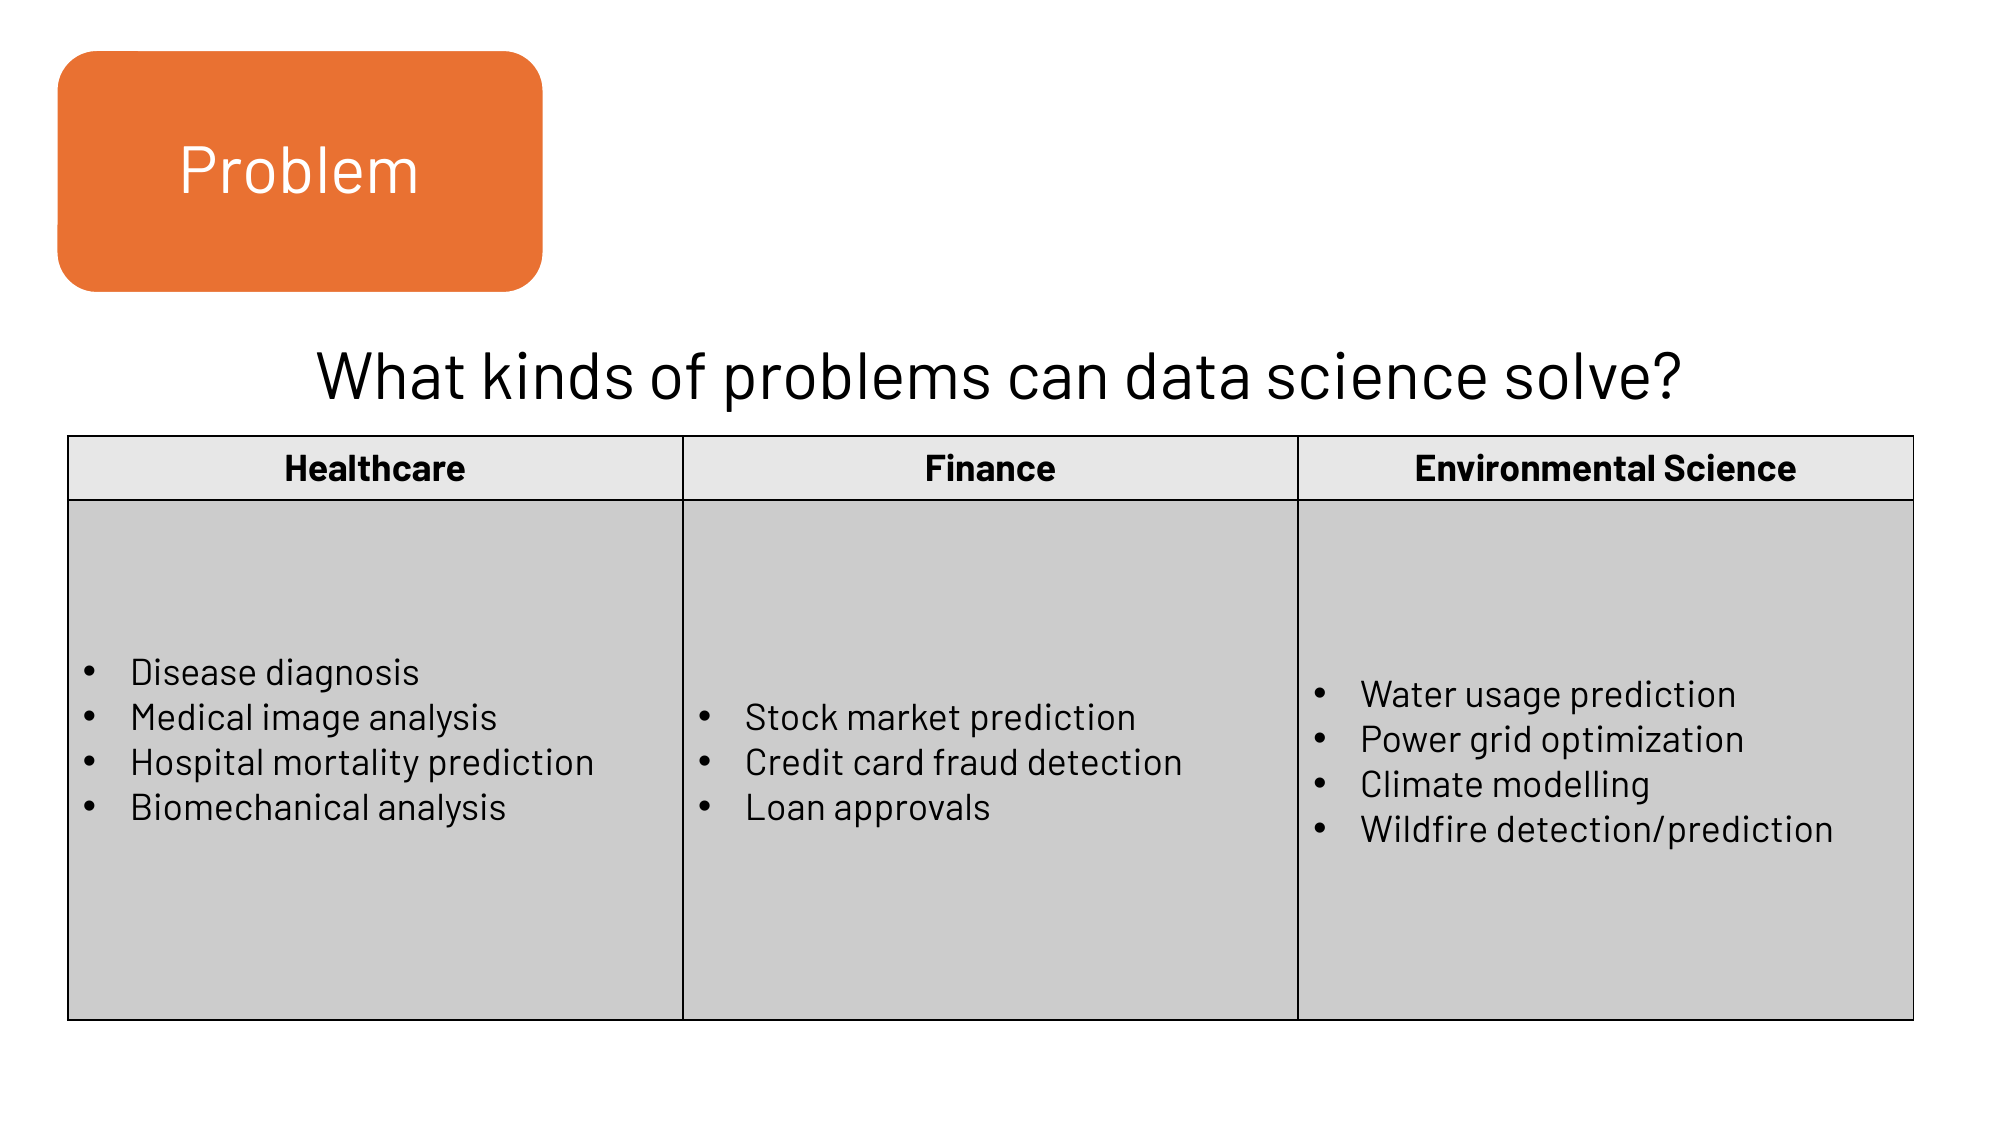

Problem
What kinds of problems can data science solve?
| Healthcare | Finance | Environmental Science |
| --- | --- | --- |
| Disease diagnosis Medical image analysis Hospital mortality prediction Biomechanical analysis | Stock market prediction Credit card fraud detection Loan approvals | Water usage prediction Power grid optimization Climate modelling Wildfire detection/prediction |